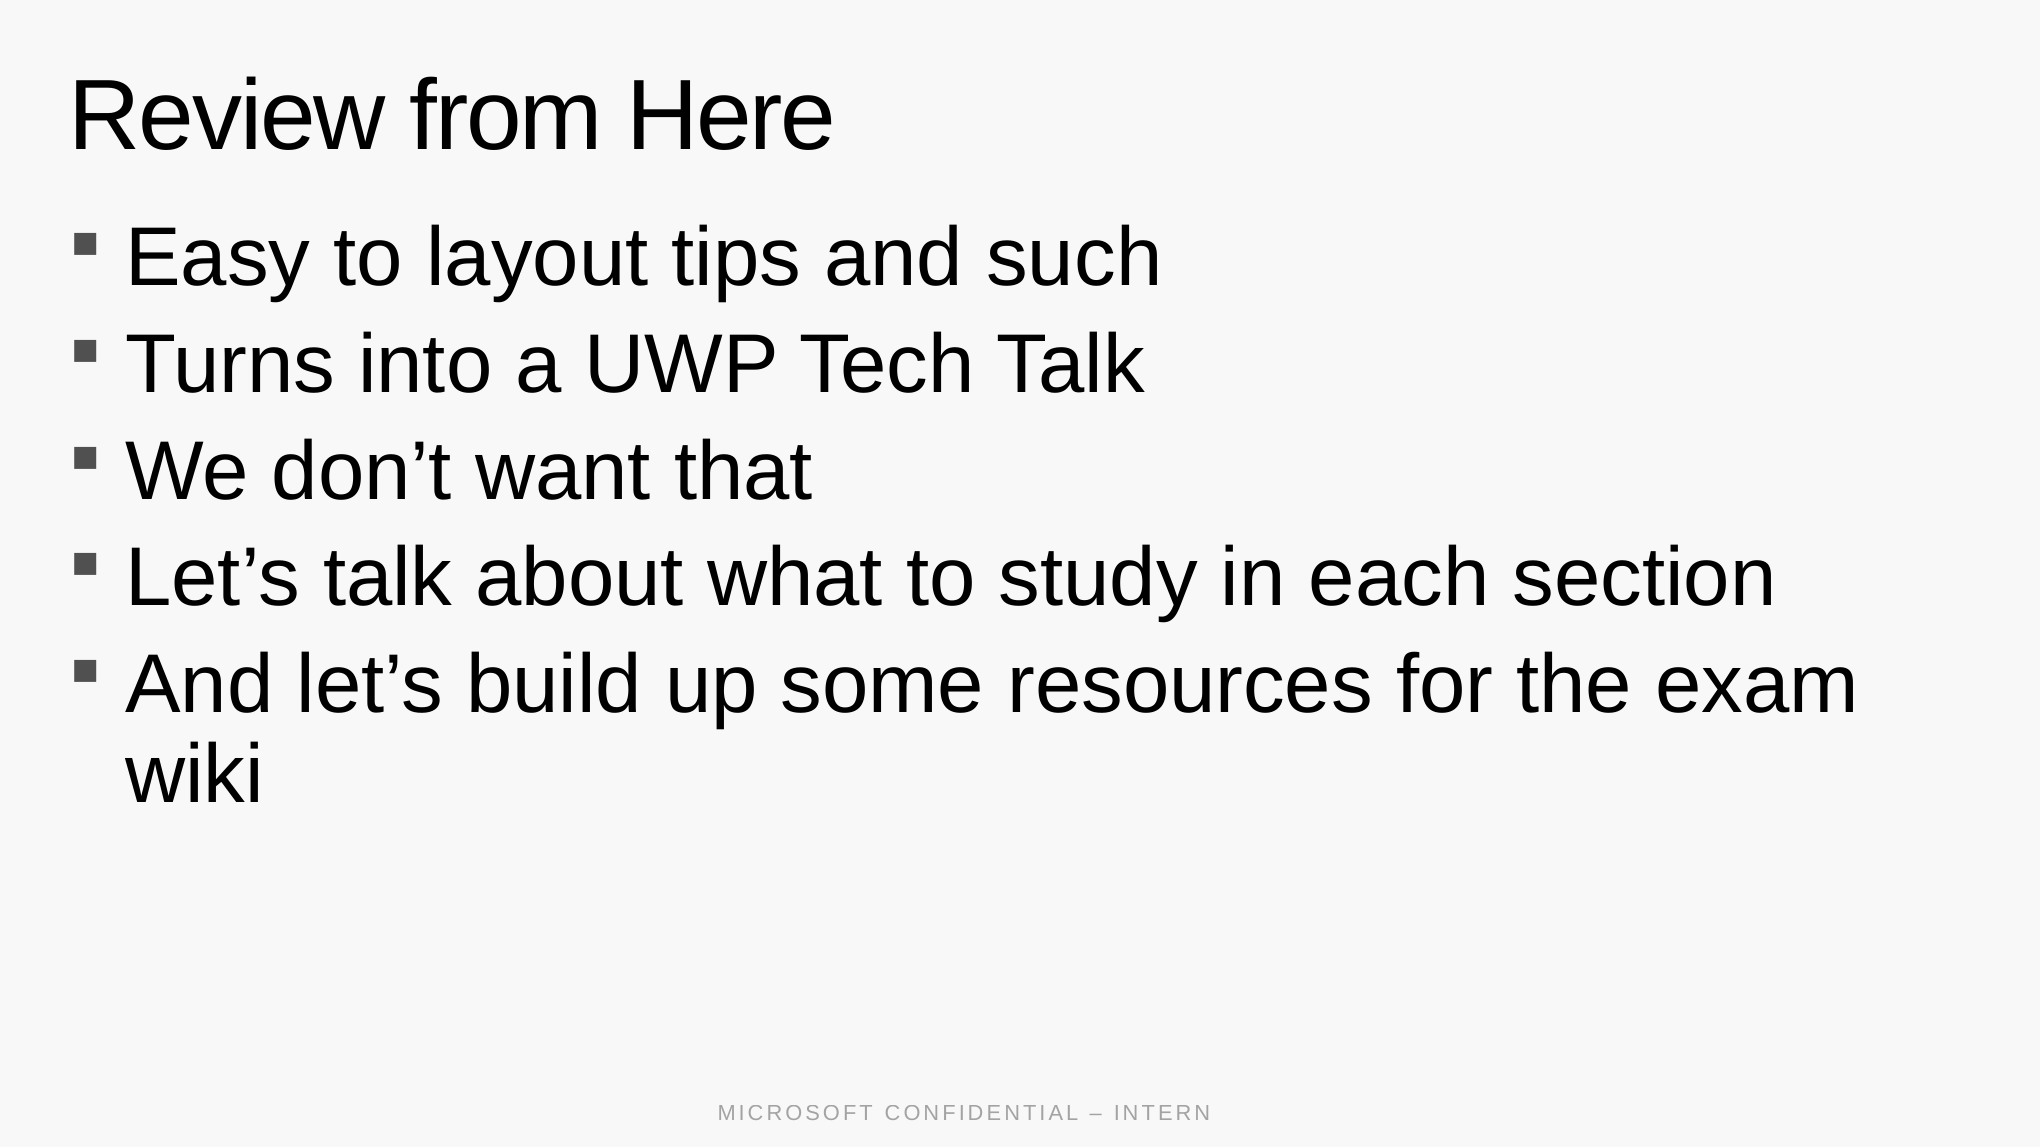

# Review from Here
Easy to layout tips and such
Turns into a UWP Tech Talk
We don’t want that
Let’s talk about what to study in each section
And let’s build up some resources for the exam wiki